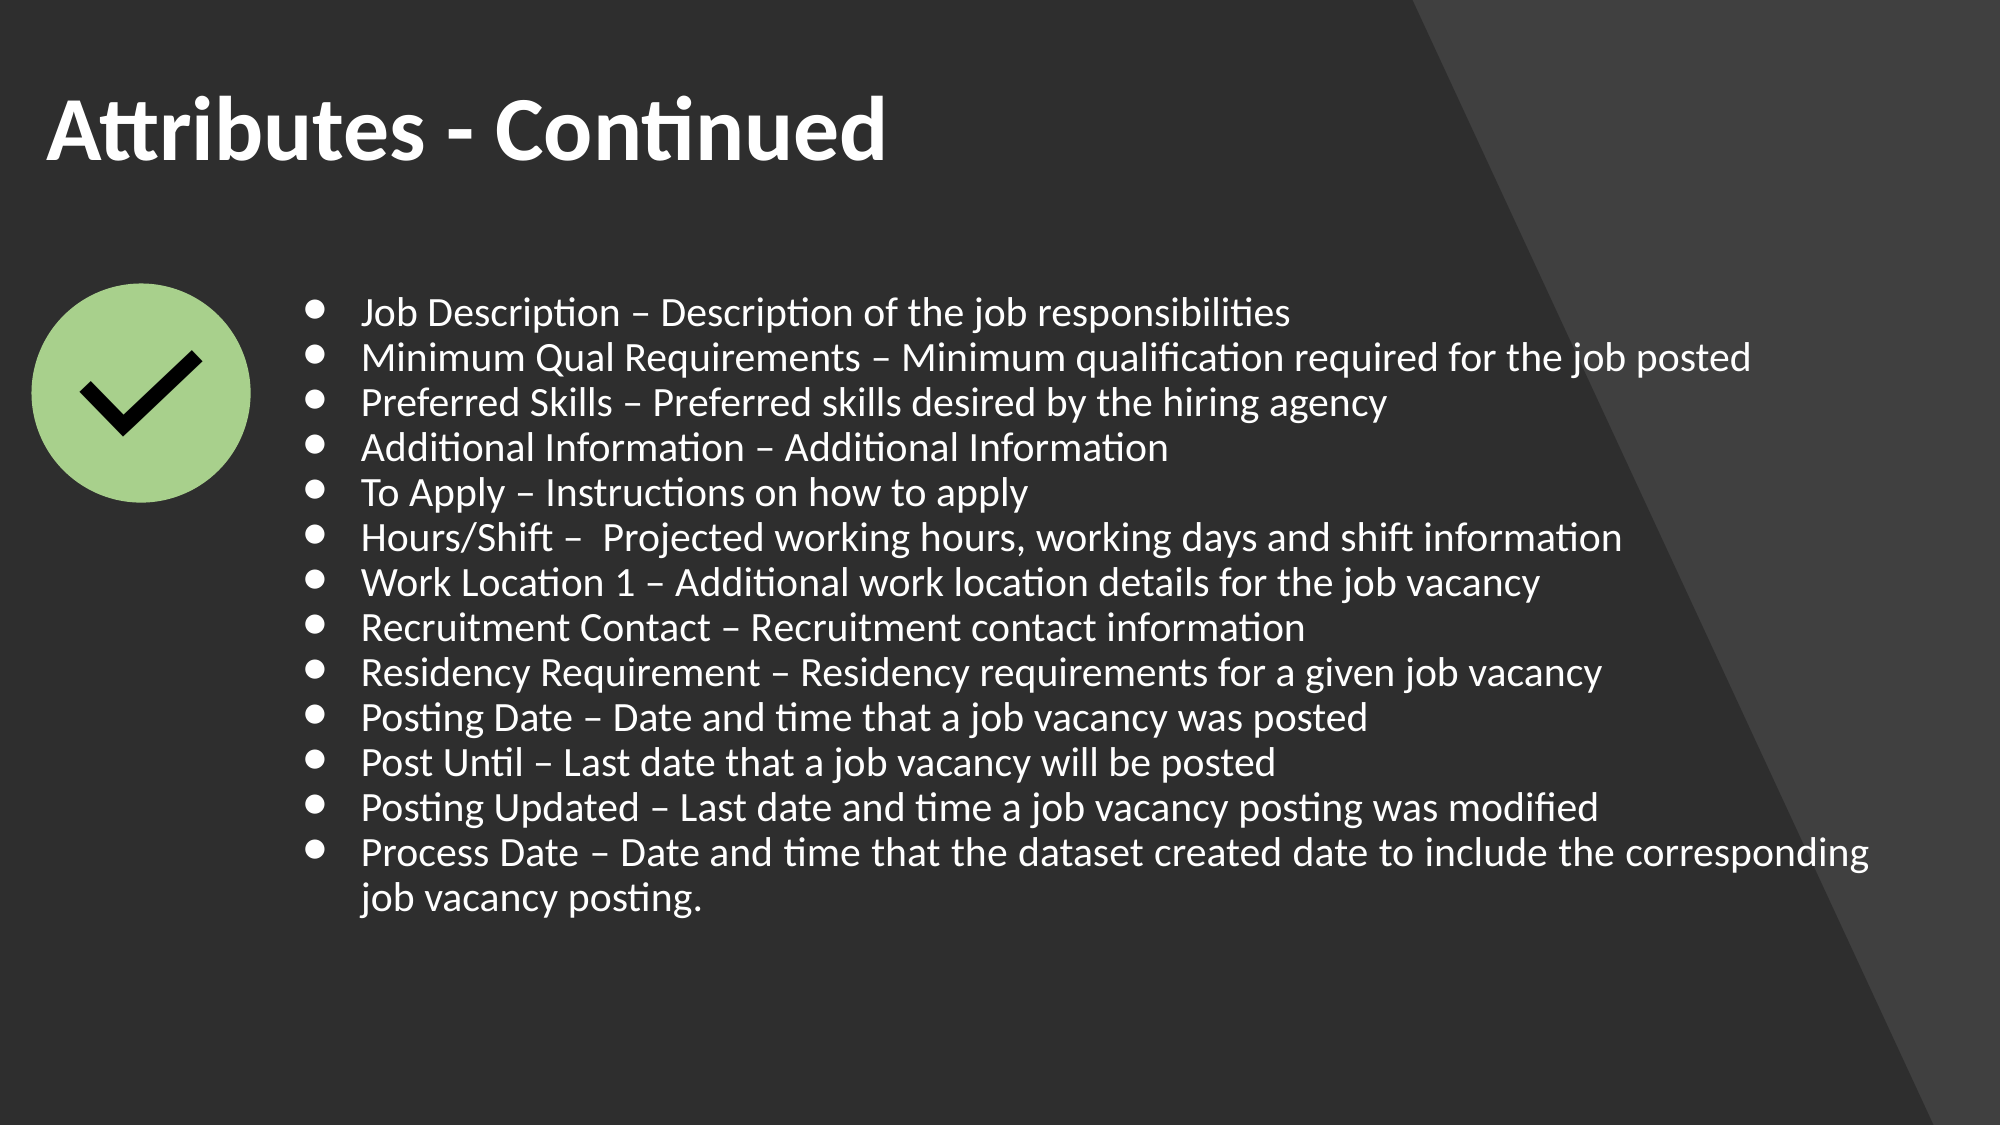

# Attributes - Continued

Job Description – Description of the job responsibilities
Minimum Qual Requirements – Minimum qualification required for the job posted
Preferred Skills – Preferred skills desired by the hiring agency
Additional Information – Additional Information
To Apply – Instructions on how to apply
Hours/Shift –  Projected working hours, working days and shift information
Work Location 1 – Additional work location details for the job vacancy
Recruitment Contact – Recruitment contact information
Residency Requirement – Residency requirements for a given job vacancy
Posting Date – Date and time that a job vacancy was posted
Post Until – Last date that a job vacancy will be posted
Posting Updated – Last date and time a job vacancy posting was modified
Process Date – Date and time that the dataset created date to include the corresponding job vacancy posting.